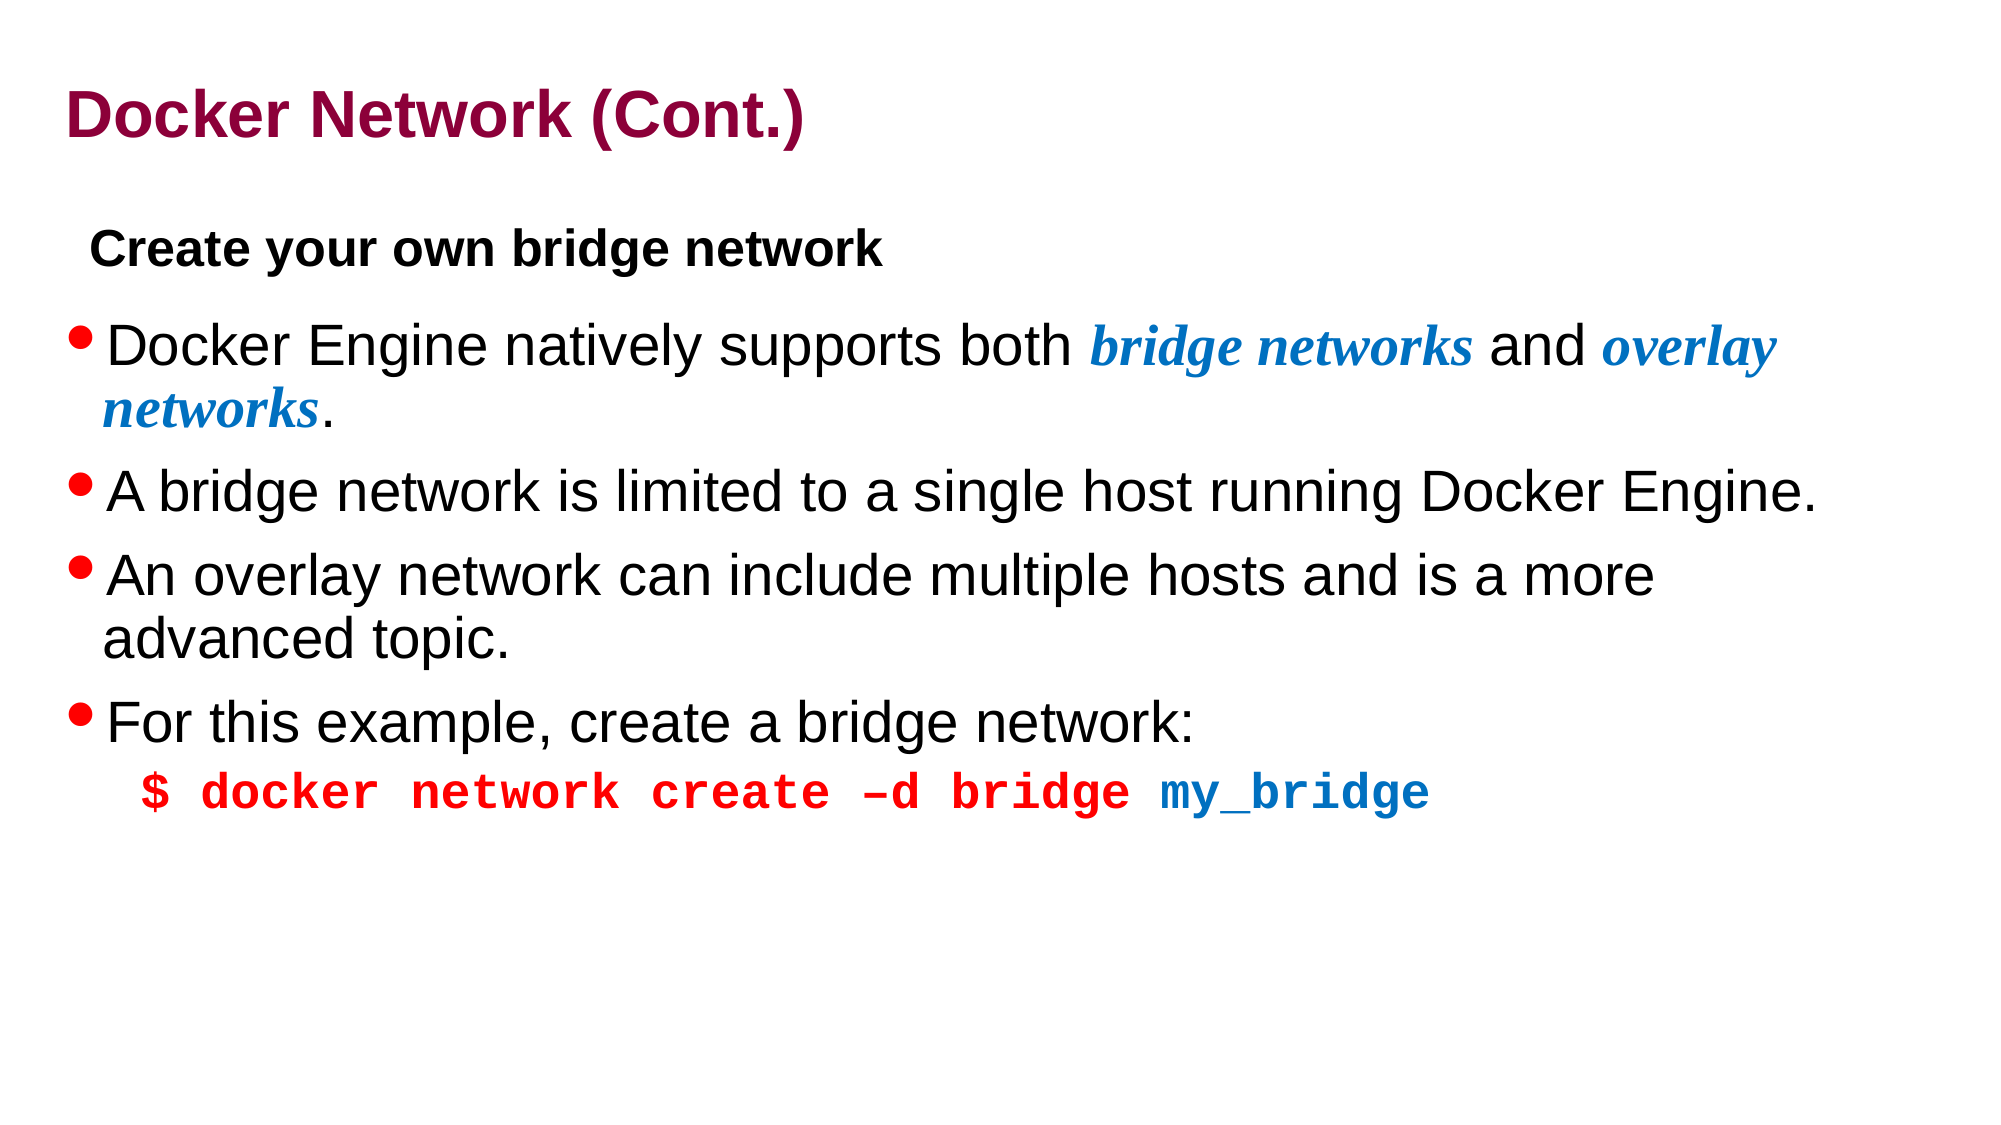

# Docker Network (Cont.)
Create your own bridge network
Docker Engine natively supports both bridge networks and overlay networks.
A bridge network is limited to a single host running Docker Engine.
An overlay network can include multiple hosts and is a more advanced topic.
For this example, create a bridge network:
$ docker network create –d bridge my_bridge